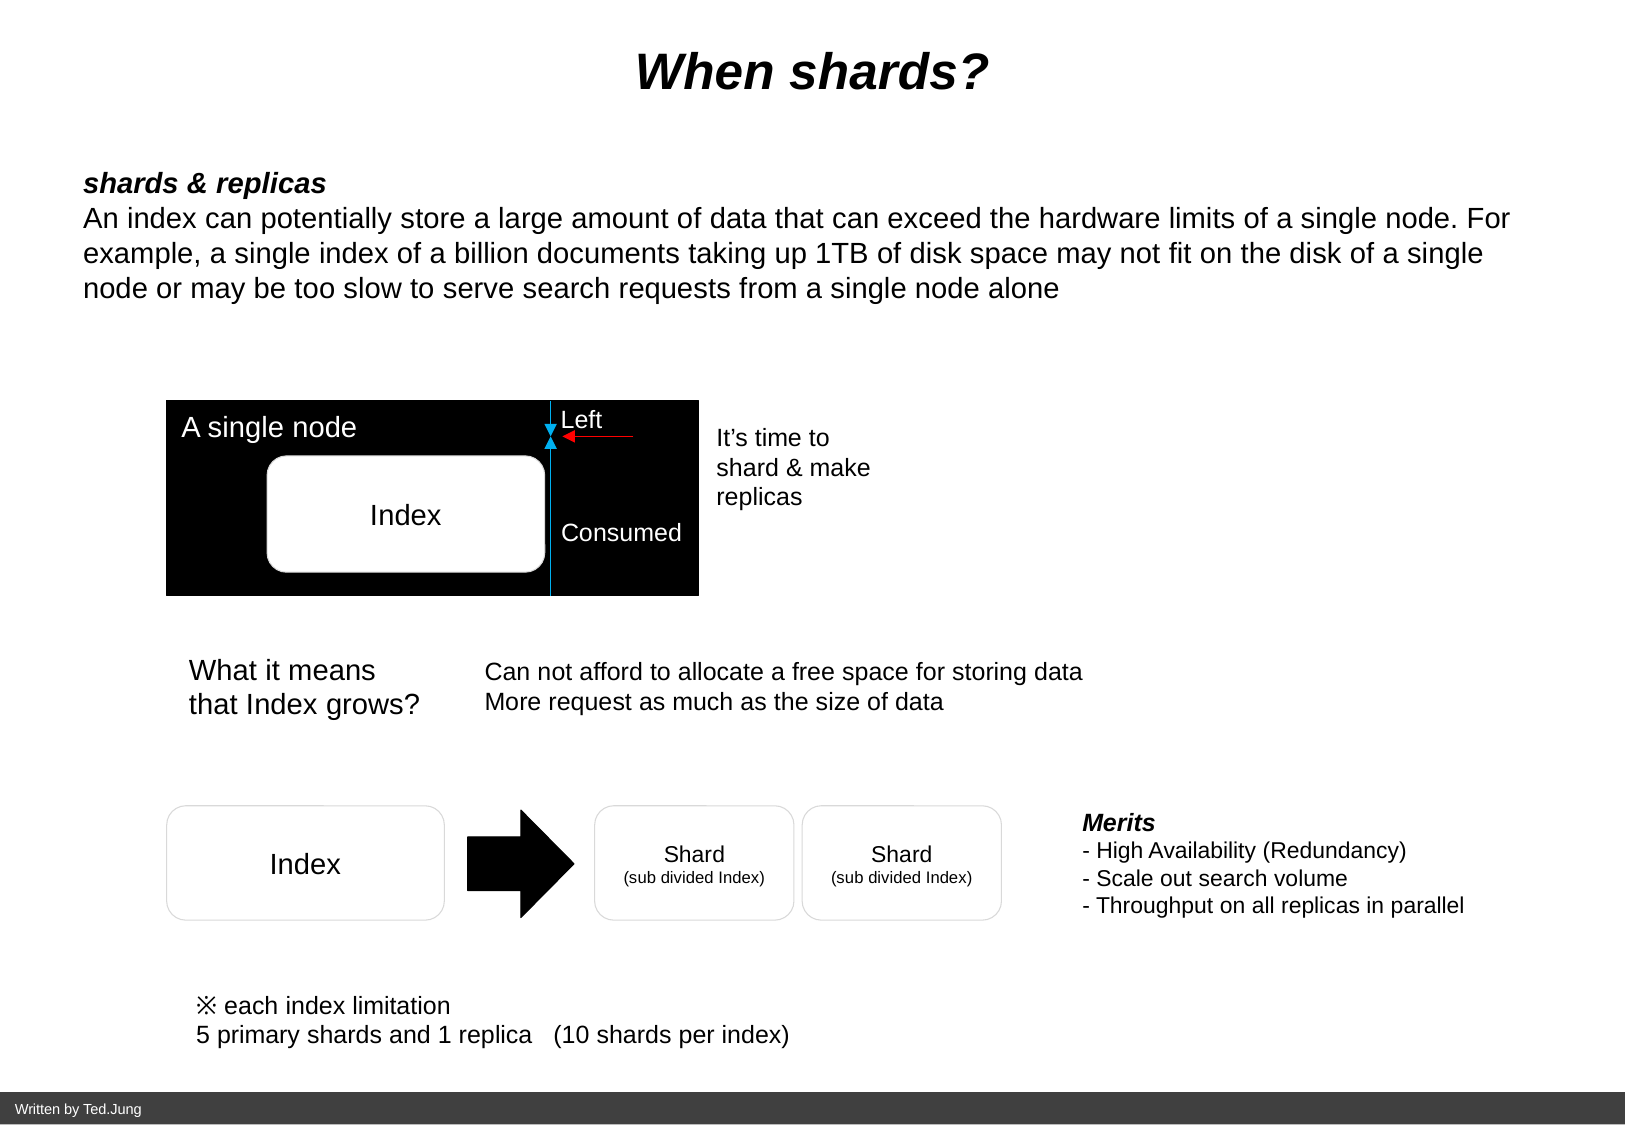

When shards?
shards & replicas
An index can potentially store a large amount of data that can exceed the hardware limits of a single node. For example, a single index of a billion documents taking up 1TB of disk space may not fit on the disk of a single node or may be too slow to serve search requests from a single node alone
Left
A single node
It’s time to shard & make replicas
Index
Consumed
What it means that Index grows?
Can not afford to allocate a free space for storing data
More request as much as the size of data
Merits
- High Availability (Redundancy)
- Scale out search volume
- Throughput on all replicas in parallel
Index
Shard
(sub divided Index)
Shard
(sub divided Index)

※ each index limitation
5 primary shards and 1 replica   (10 shards per index)